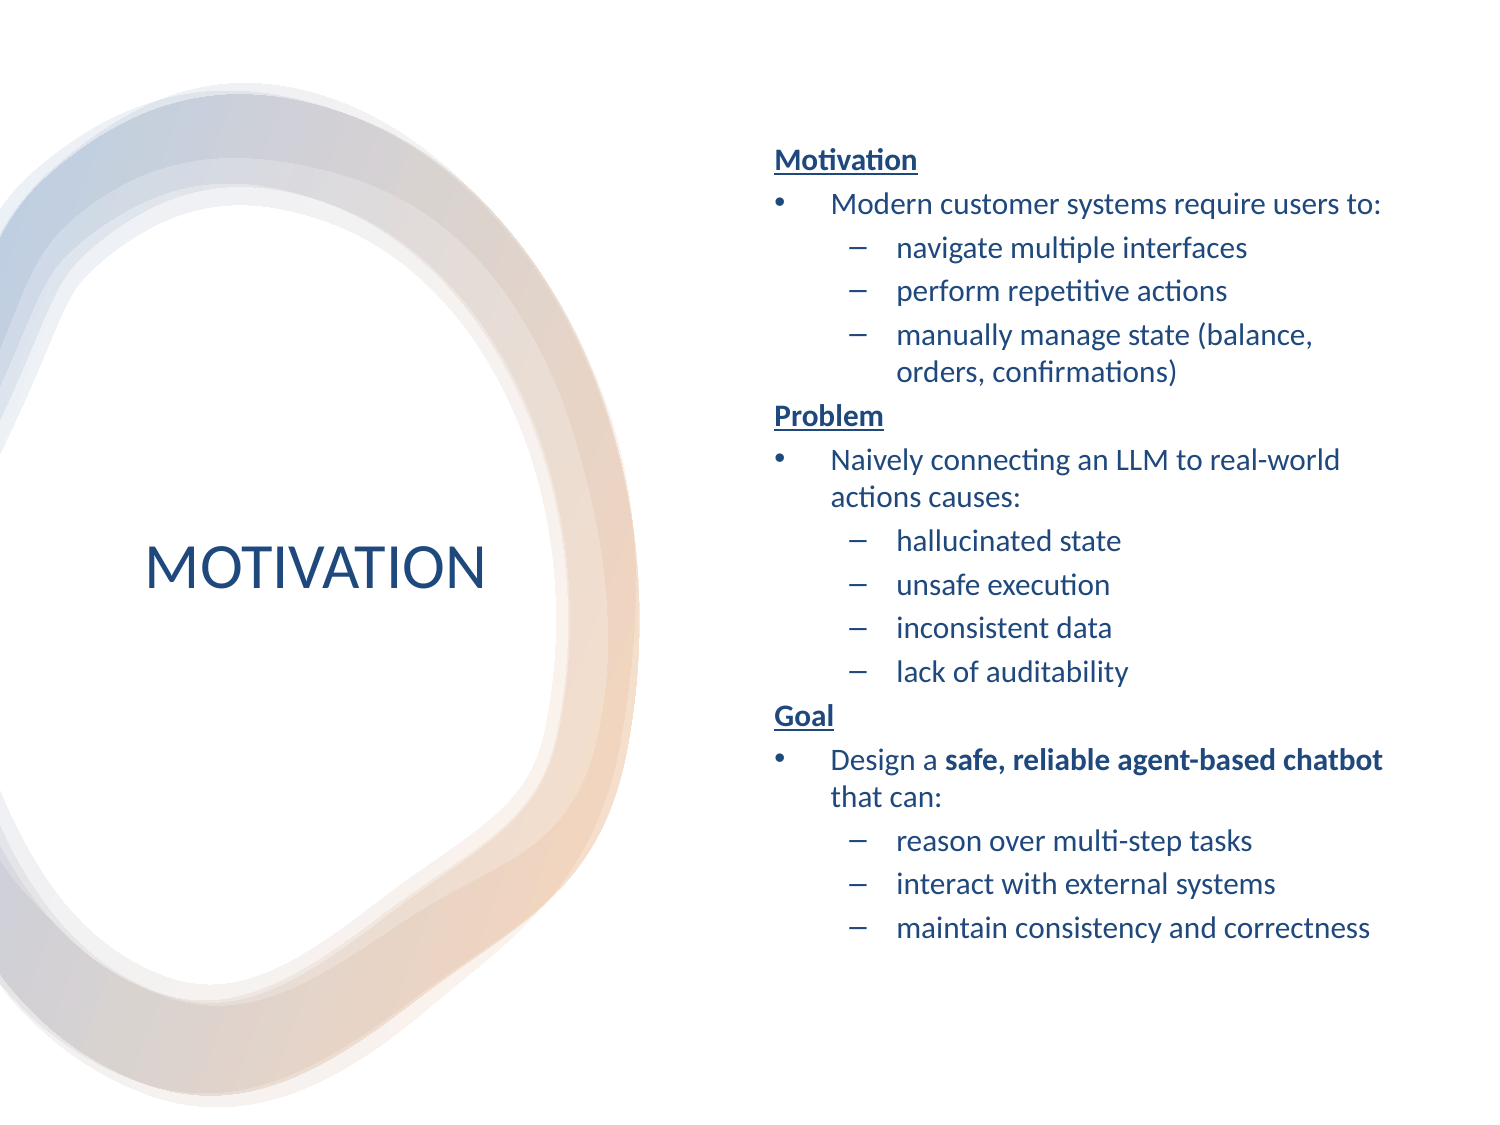

Motivation
Modern customer systems require users to:
navigate multiple interfaces
perform repetitive actions
manually manage state (balance, orders, confirmations)
Problem
Naively connecting an LLM to real-world actions causes:
hallucinated state
unsafe execution
inconsistent data
lack of auditability
Goal
Design a safe, reliable agent-based chatbot that can:
reason over multi-step tasks
interact with external systems
maintain consistency and correctness

# MOTIVATION